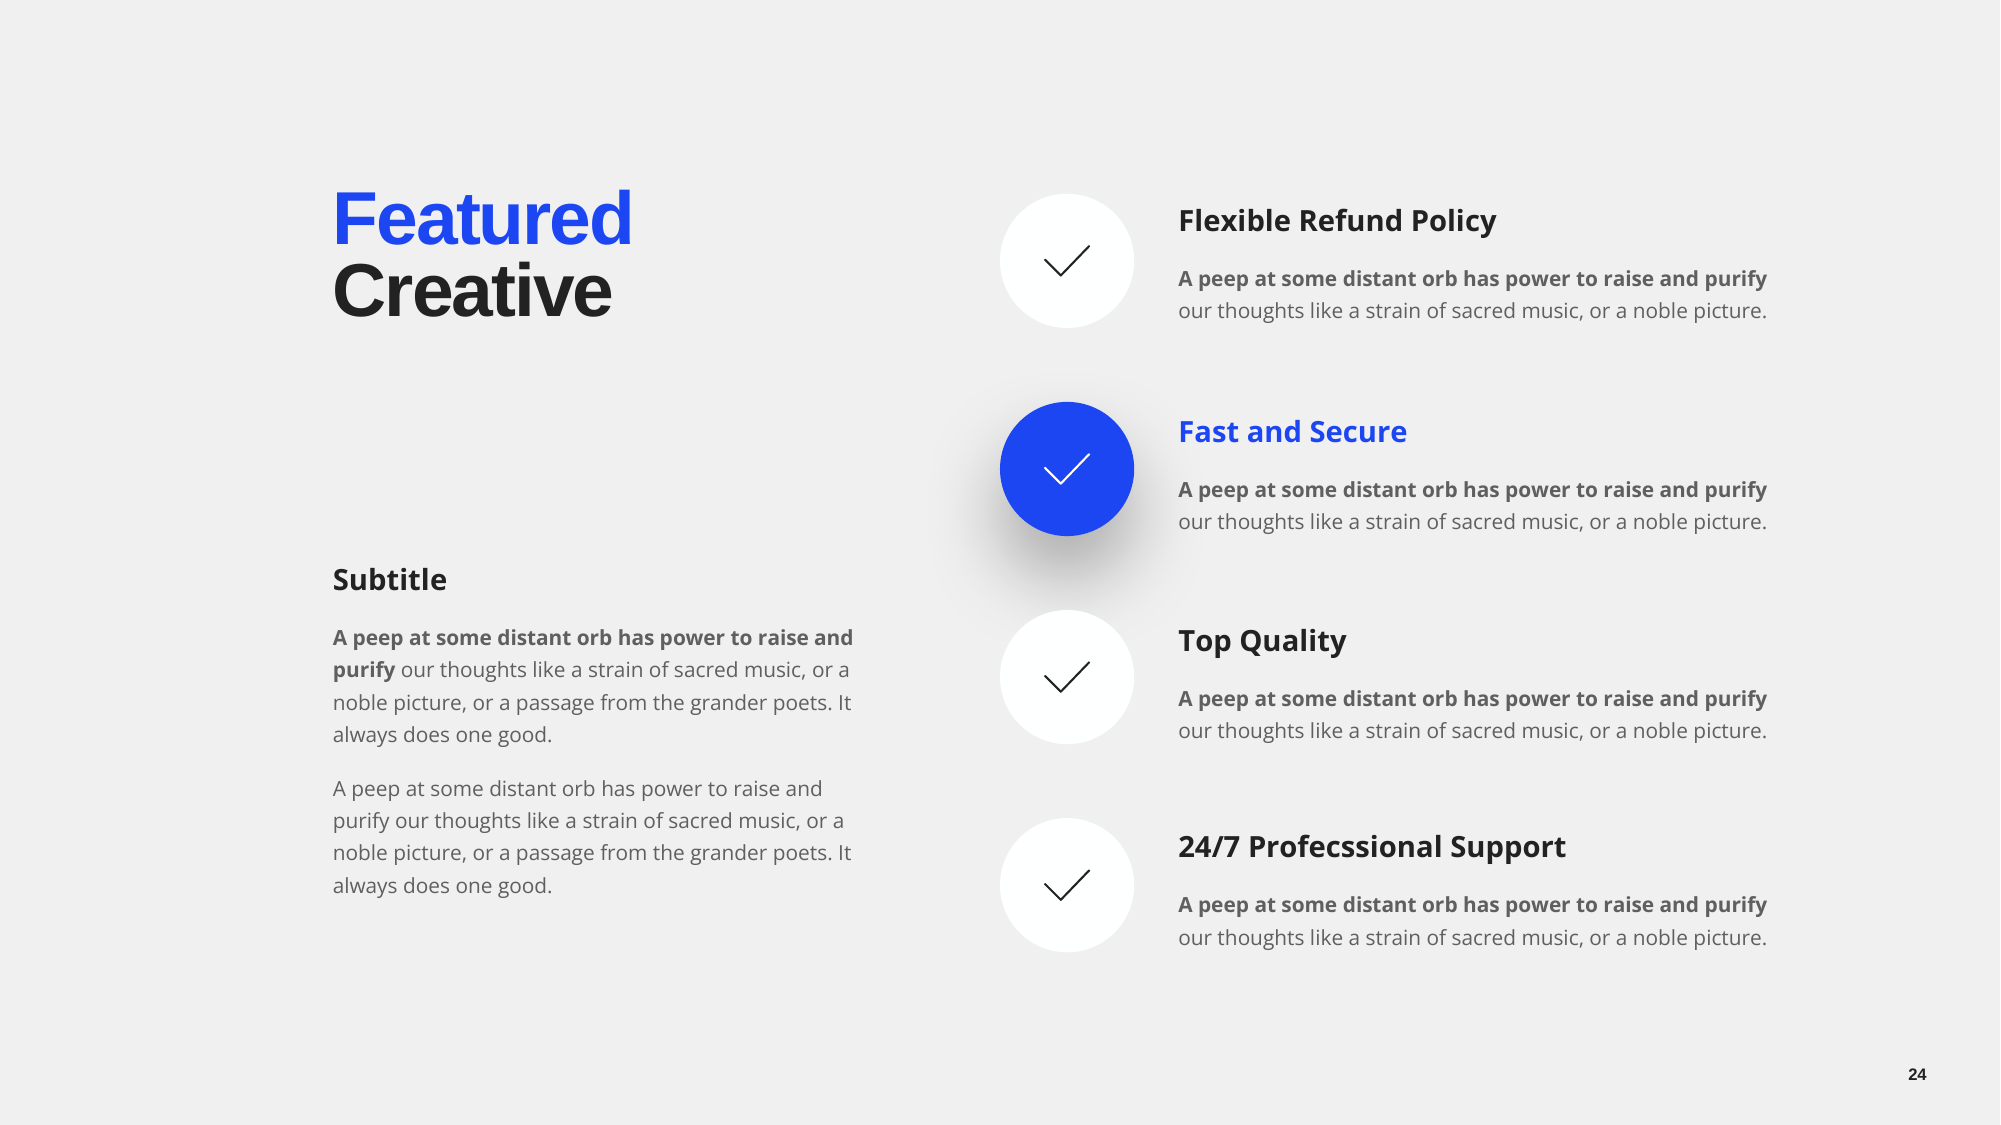

# Featured Creative
Flexible Refund Policy
A peep at some distant orb has power to raise and purify our thoughts like a strain of sacred music, or a noble picture.

Fast and Secure
A peep at some distant orb has power to raise and purify our thoughts like a strain of sacred music, or a noble picture.

Subtitle
A peep at some distant orb has power to raise and purify our thoughts like a strain of sacred music, or a noble picture, or a passage from the grander poets. It always does one good.
A peep at some distant orb has power to raise and purify our thoughts like a strain of sacred music, or a noble picture, or a passage from the grander poets. It always does one good.
Top Quality
A peep at some distant orb has power to raise and purify our thoughts like a strain of sacred music, or a noble picture.

24/7 Profecssional Support
A peep at some distant orb has power to raise and purify our thoughts like a strain of sacred music, or a noble picture.